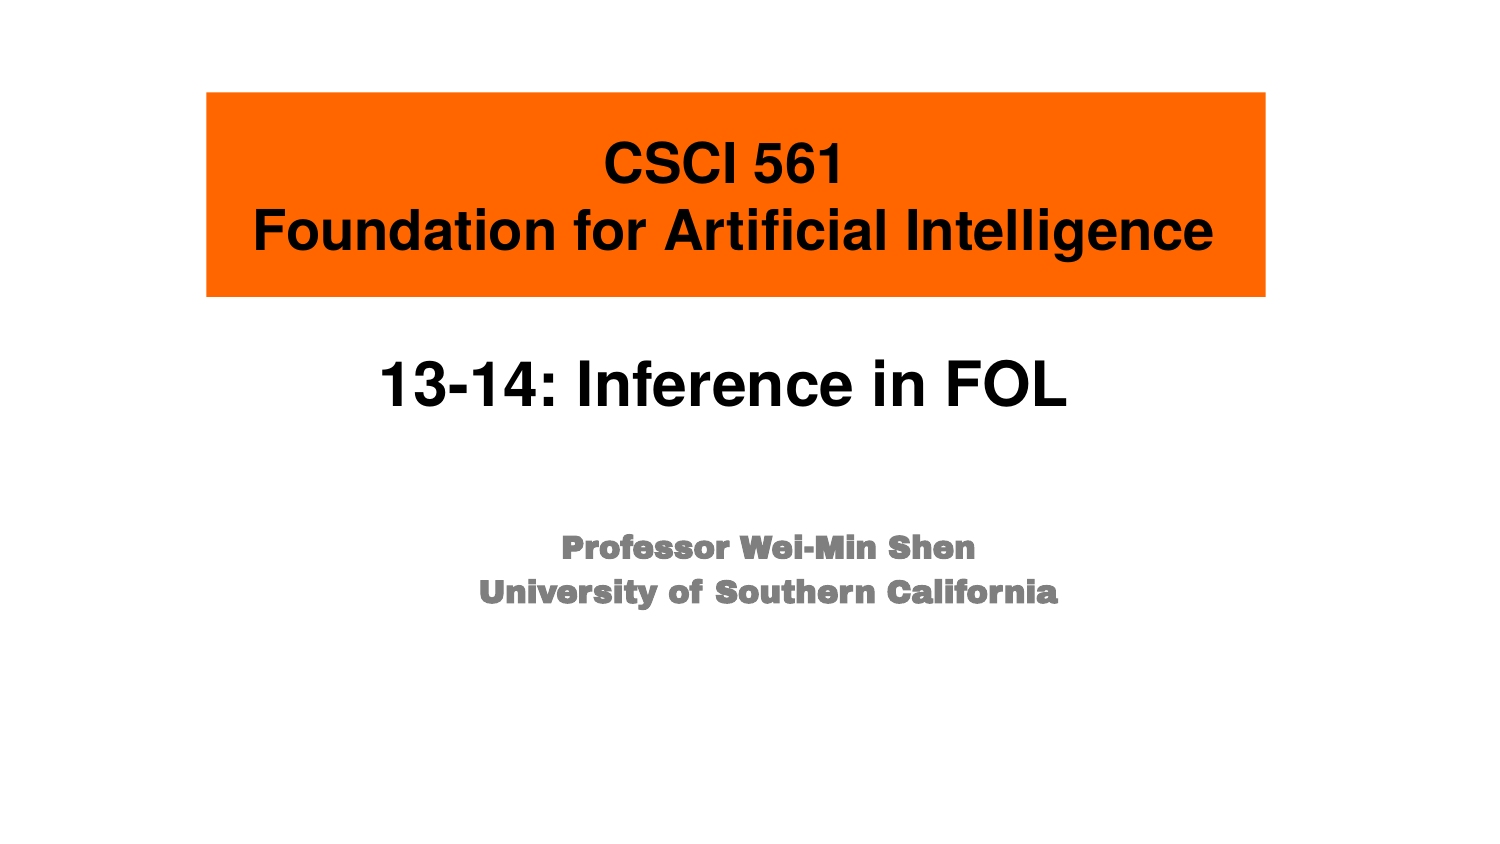

CSCI 561
Foundation for Artificial Intelligence
# 13-14: Inference in FOL
Professor Wei-Min Shen
University of Southern California